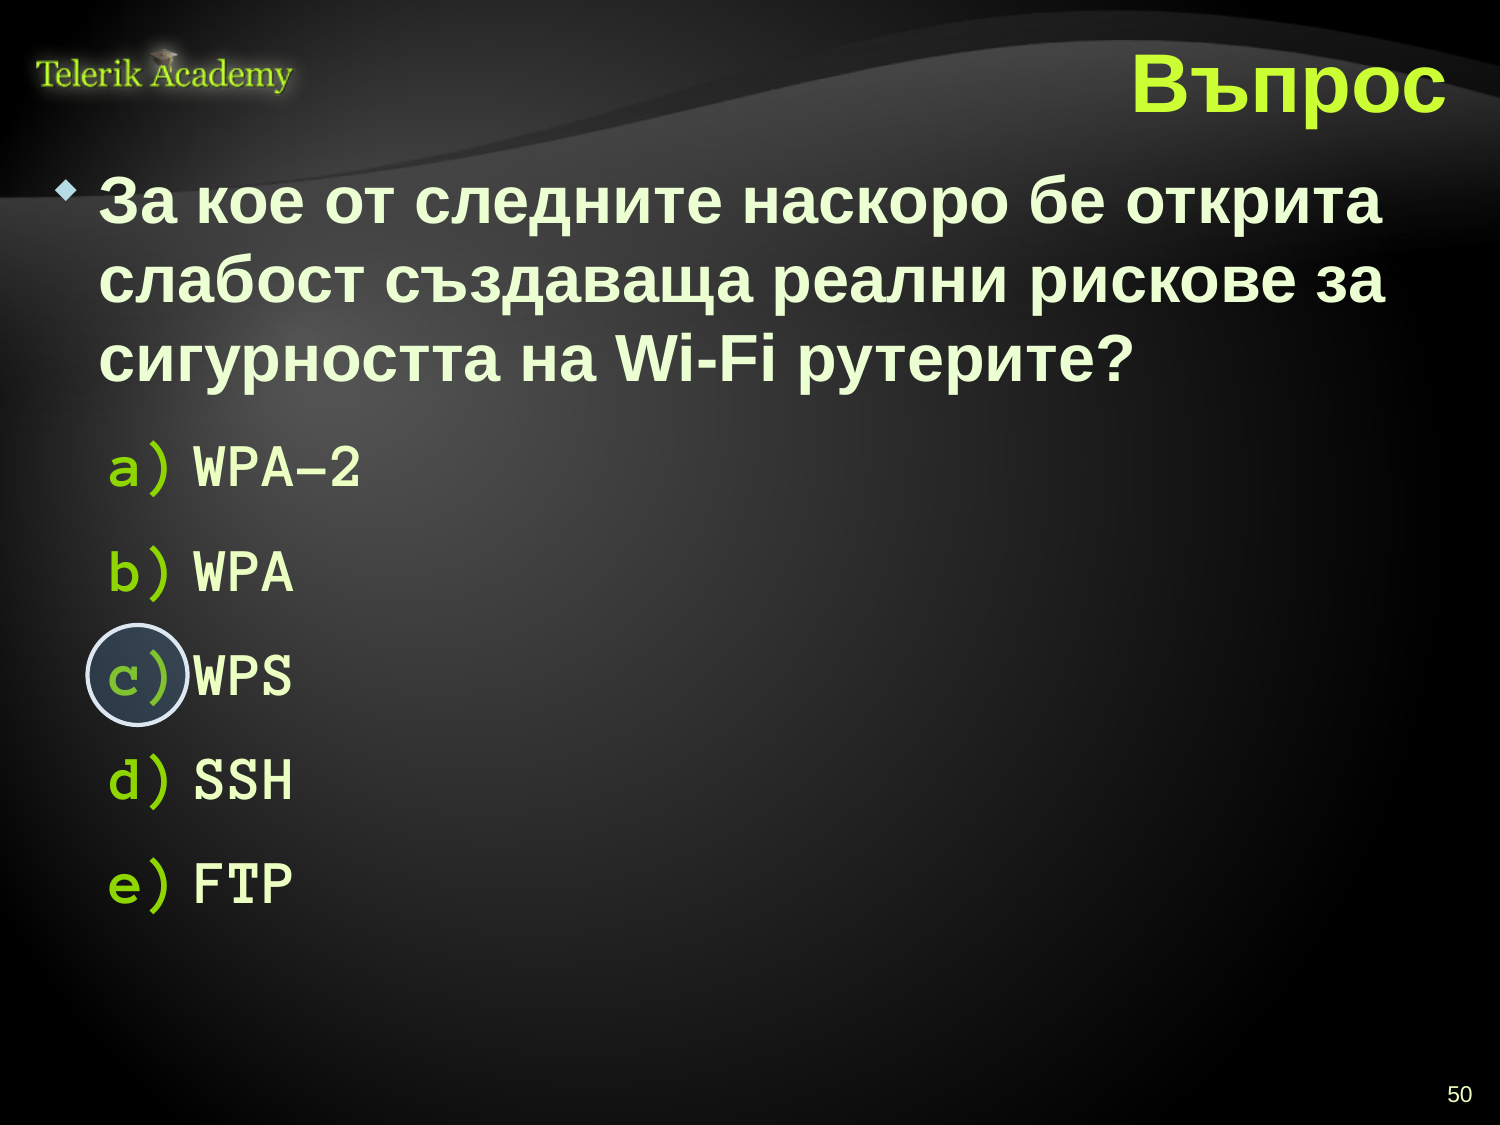

# Въпрос
За кое от следните наскоро бе открита слабост създаваща реални рискове за сигурността на Wi-Fi рутерите?
WPA-2
WPA
WPS
SSH
FTP

50